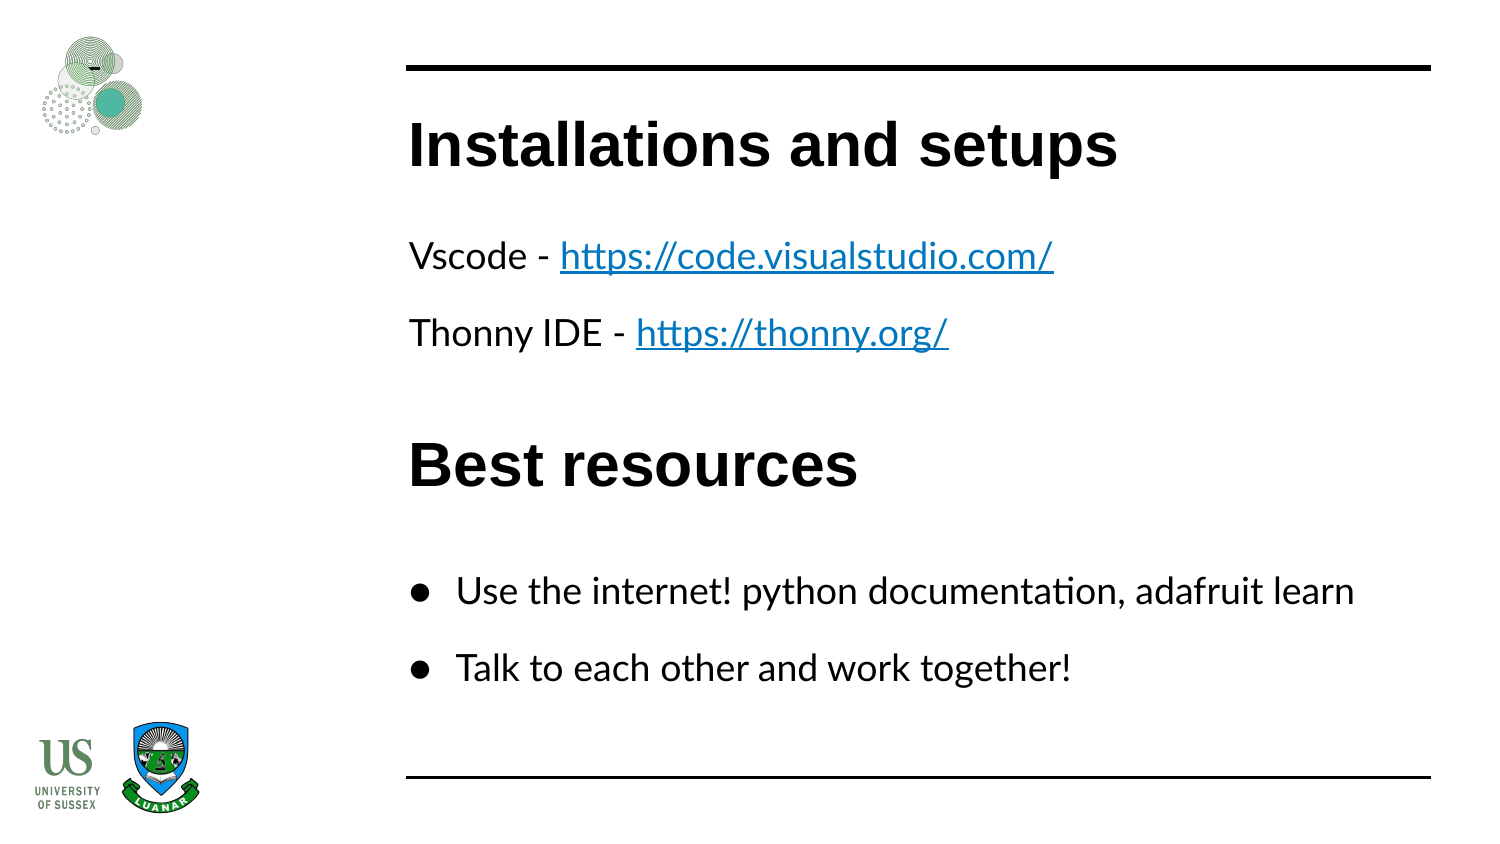

# Installations and setups
Vscode - https://code.visualstudio.com/
Thonny IDE - https://thonny.org/
Best resources
Use the internet! python documentation, adafruit learn
Talk to each other and work together!